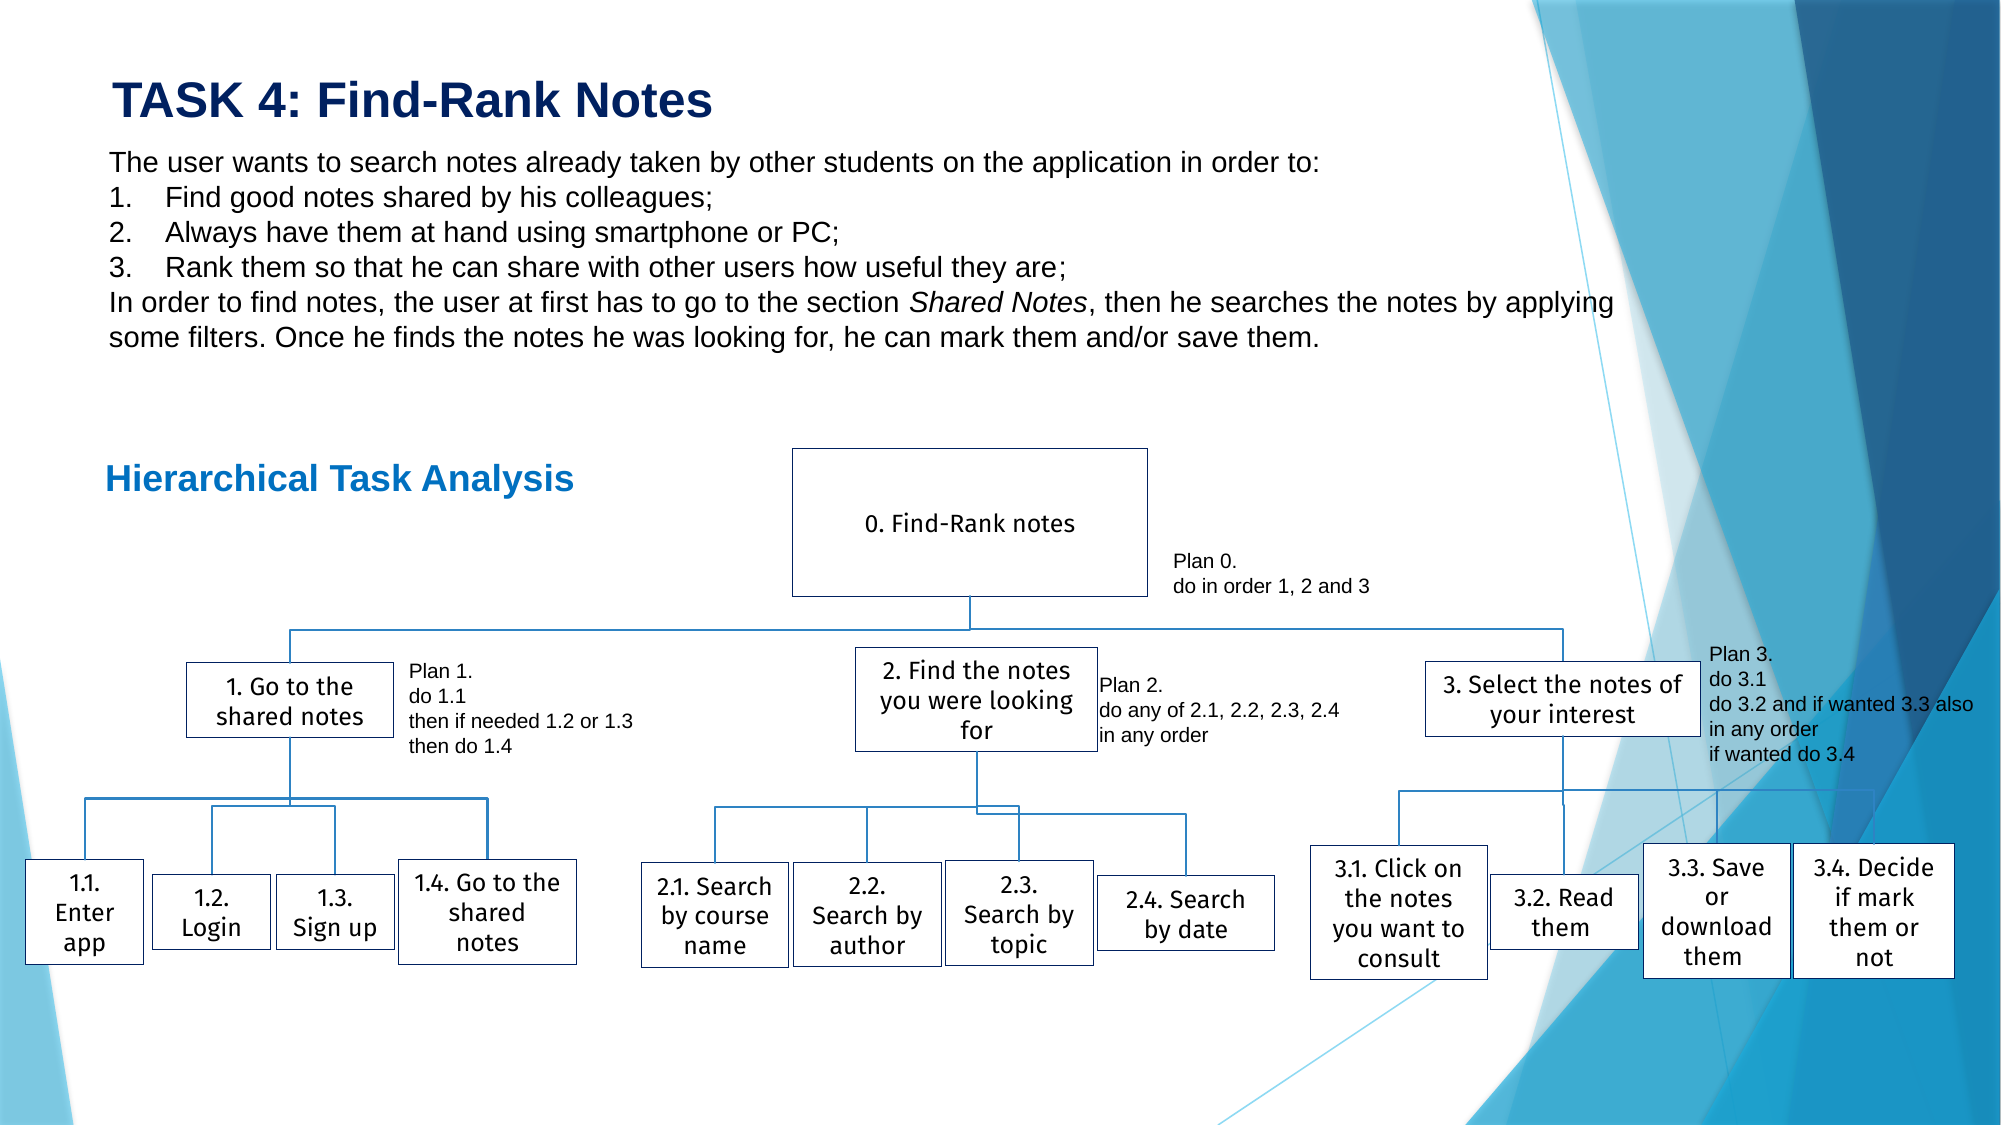

TASK 4: Find-Rank Notes
The user wants to search notes already taken by other students on the application in order to:
Find good notes shared by his colleagues;
Always have them at hand using smartphone or PC;
Rank them so that he can share with other users how useful they are;
In order to find notes, the user at first has to go to the section Shared Notes, then he searches the notes by applying some filters. Once he finds the notes he was looking for, he can mark them and/or save them.
Hierarchical Task Analysis
0. Find-Rank notes
Plan 0.
do in order 1, 2 and 3
3. Select the notes of your interest
2. Find the notes you were looking for
1. Go to the shared notes
Plan 3.
do 3.1
do 3.2 and if wanted 3.3 also in any order
if wanted do 3.4
Plan 1.
do 1.1
then if needed 1.2 or 1.3
then do 1.4
Plan 2.
do any of 2.1, 2.2, 2.3, 2.4 in any order
3.3. Save or download them
3.4. Decide if mark them or not
3.2. Read them
1.4. Go to the shared notes
1.1. Enter app
1.2. Login
1.3. Sign up
3.1. Click on the notes you want to consult
2.3. Search by topic
2.4. Search by date
2.2. Search by author
2.1. Search by course name